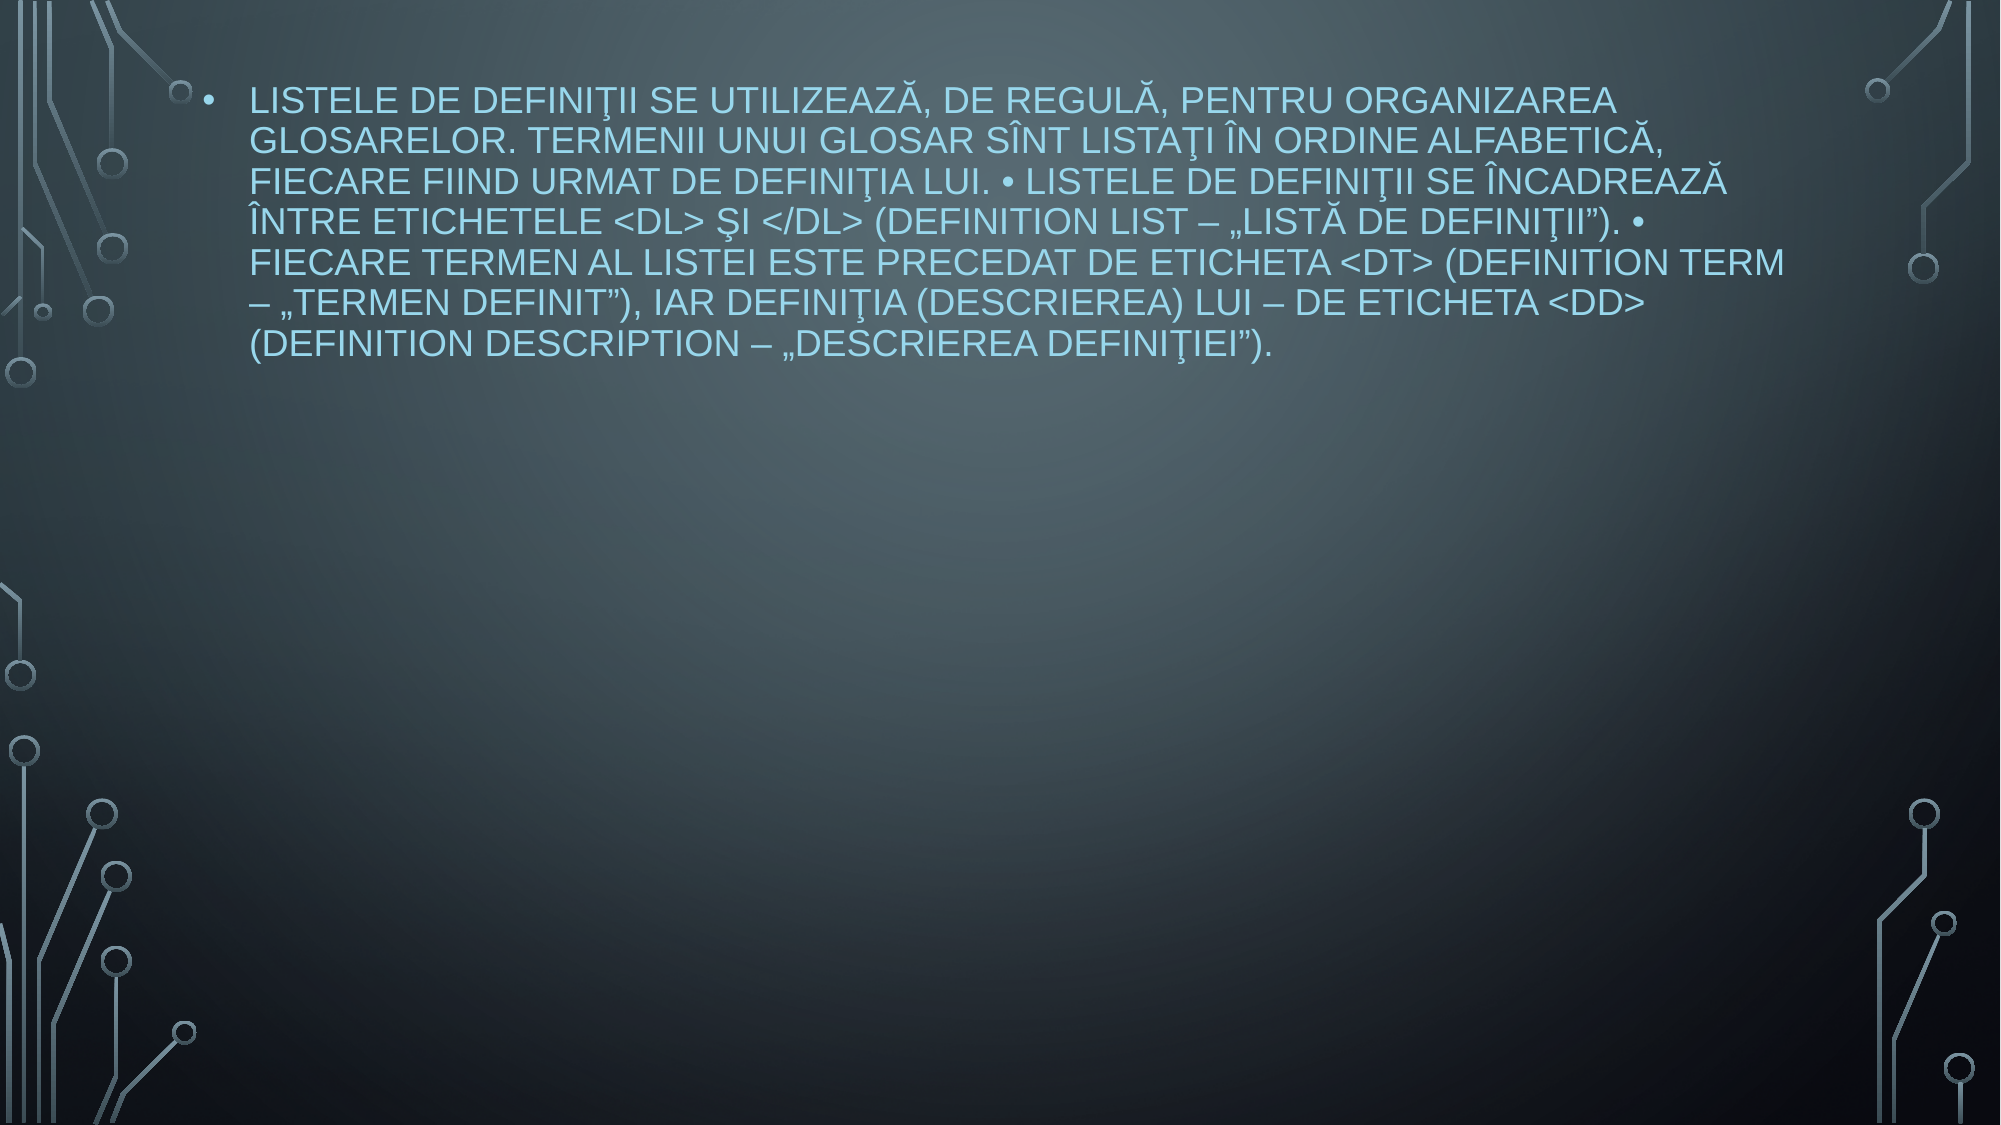

# Listele de definiţii se utilizează, de regulă, pentru organizarea glosarelor. Termenii unui glosar sînt listaţi în ordine alfabetică, fiecare fiind urmat de definiţia lui. • Listele de definiţii se încadrează între etichetele <DL> şi </DL> (definition list – „listă de definiţii”). • Fiecare termen al listei este precedat de eticheta <DT> (definition term – „termen definit”), iar definiţia (descrierea) lui – de eticheta <DD> (definition description – „descrierea definiţiei”).